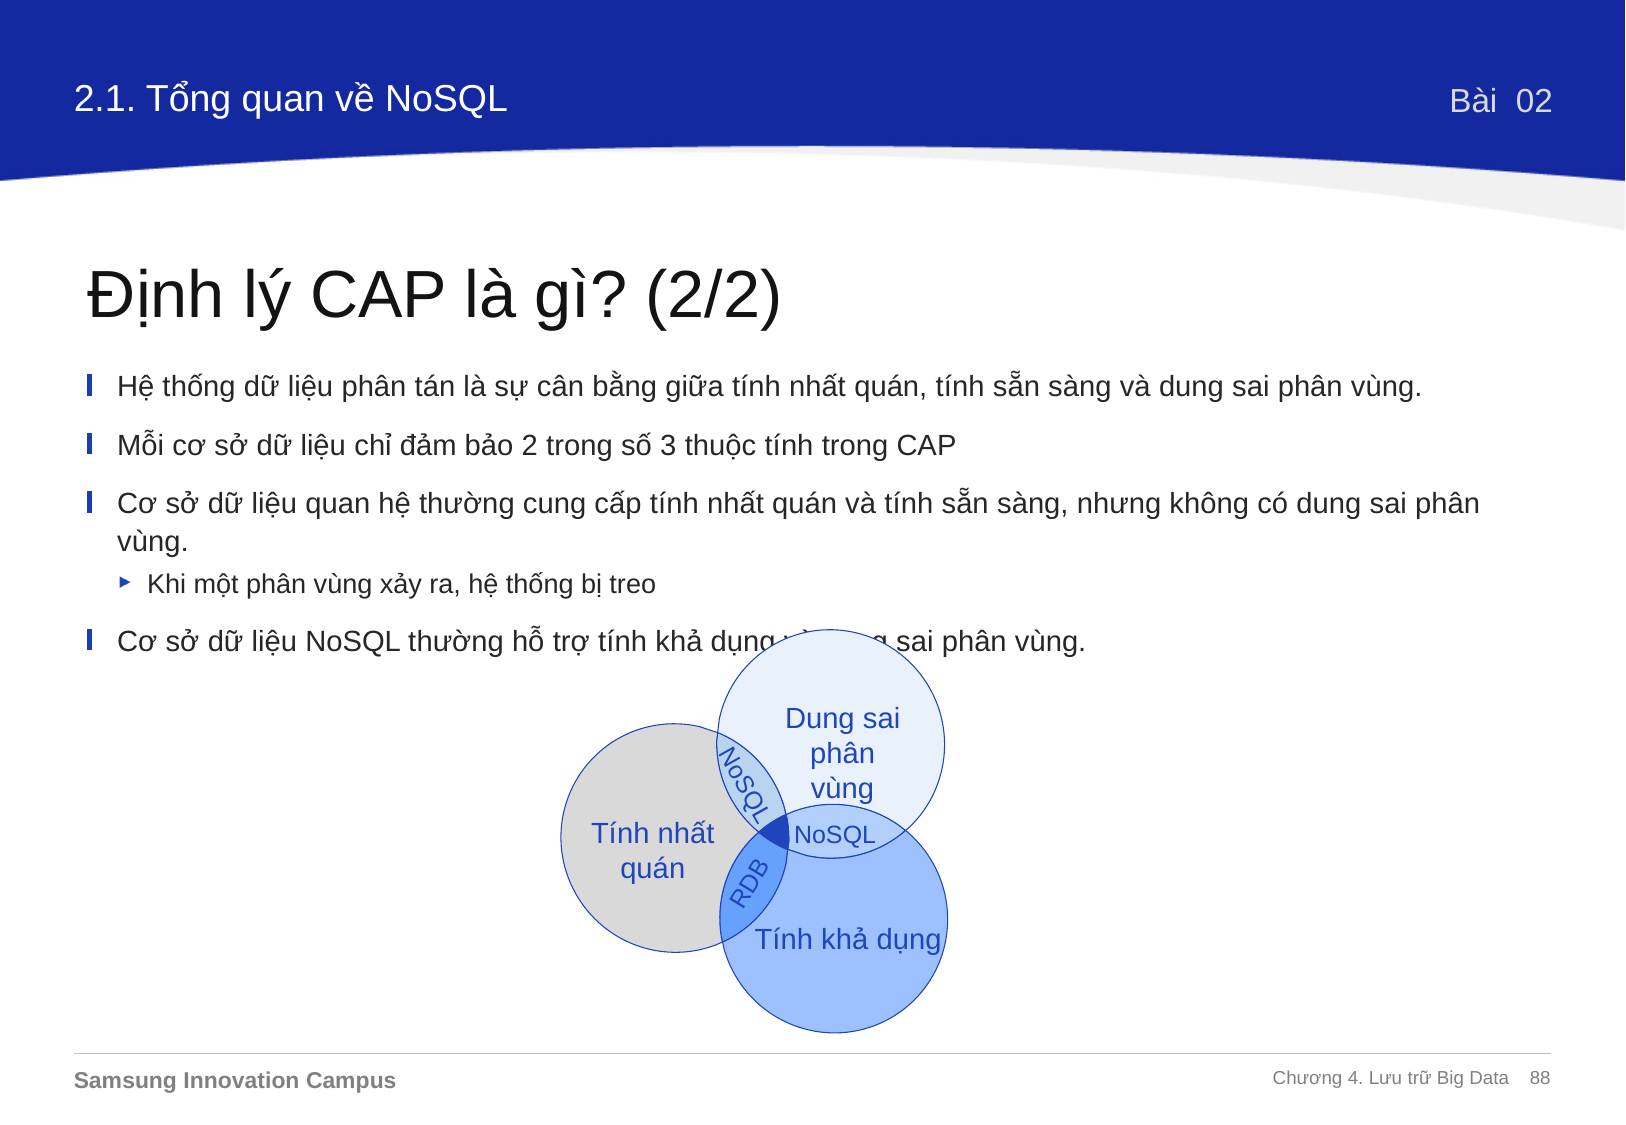

2.1. Tổng quan về NoSQL
Bài  02
Định lý CAP là gì? (2/2)
Hệ thống dữ liệu phân tán là sự cân bằng giữa tính nhất quán, tính sẵn sàng và dung sai phân vùng.
Mỗi cơ sở dữ liệu chỉ đảm bảo 2 trong số 3 thuộc tính trong CAP
Cơ sở dữ liệu quan hệ thường cung cấp tính nhất quán và tính sẵn sàng, nhưng không có dung sai phân vùng.
Khi một phân vùng xảy ra, hệ thống bị treo
Cơ sở dữ liệu NoSQL thường hỗ trợ tính khả dụng và dung sai phân vùng.

Dung sai phân vùng
NoSQL
Tính nhất quán
NoSQL
RDB
Tính khả dụng